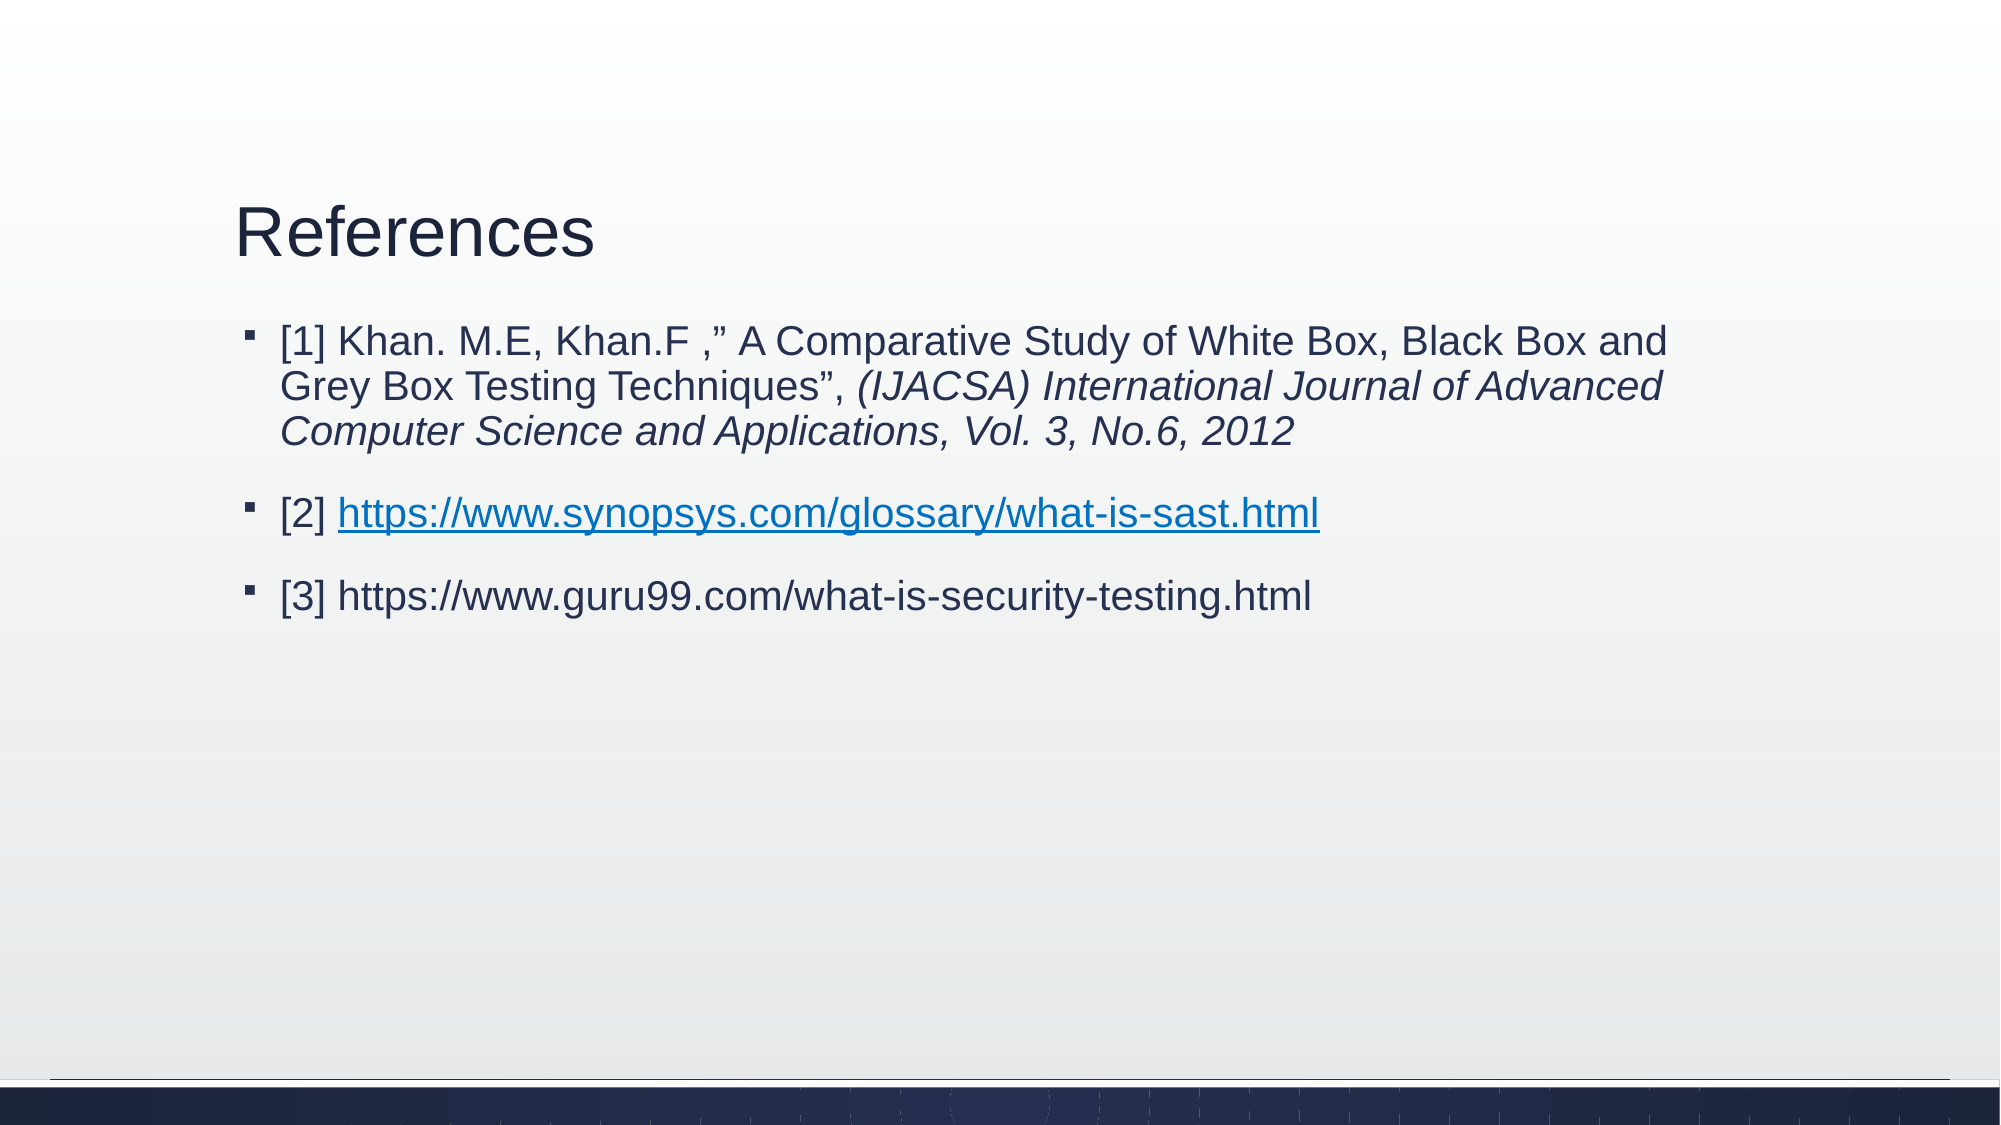

# References
[1] Khan. M.E, Khan.F ,” A Comparative Study of White Box, Black Box and Grey Box Testing Techniques”, (IJACSA) International Journal of Advanced Computer Science and Applications, Vol. 3, No.6, 2012
[2] https://www.synopsys.com/glossary/what-is-sast.html
[3] https://www.guru99.com/what-is-security-testing.html